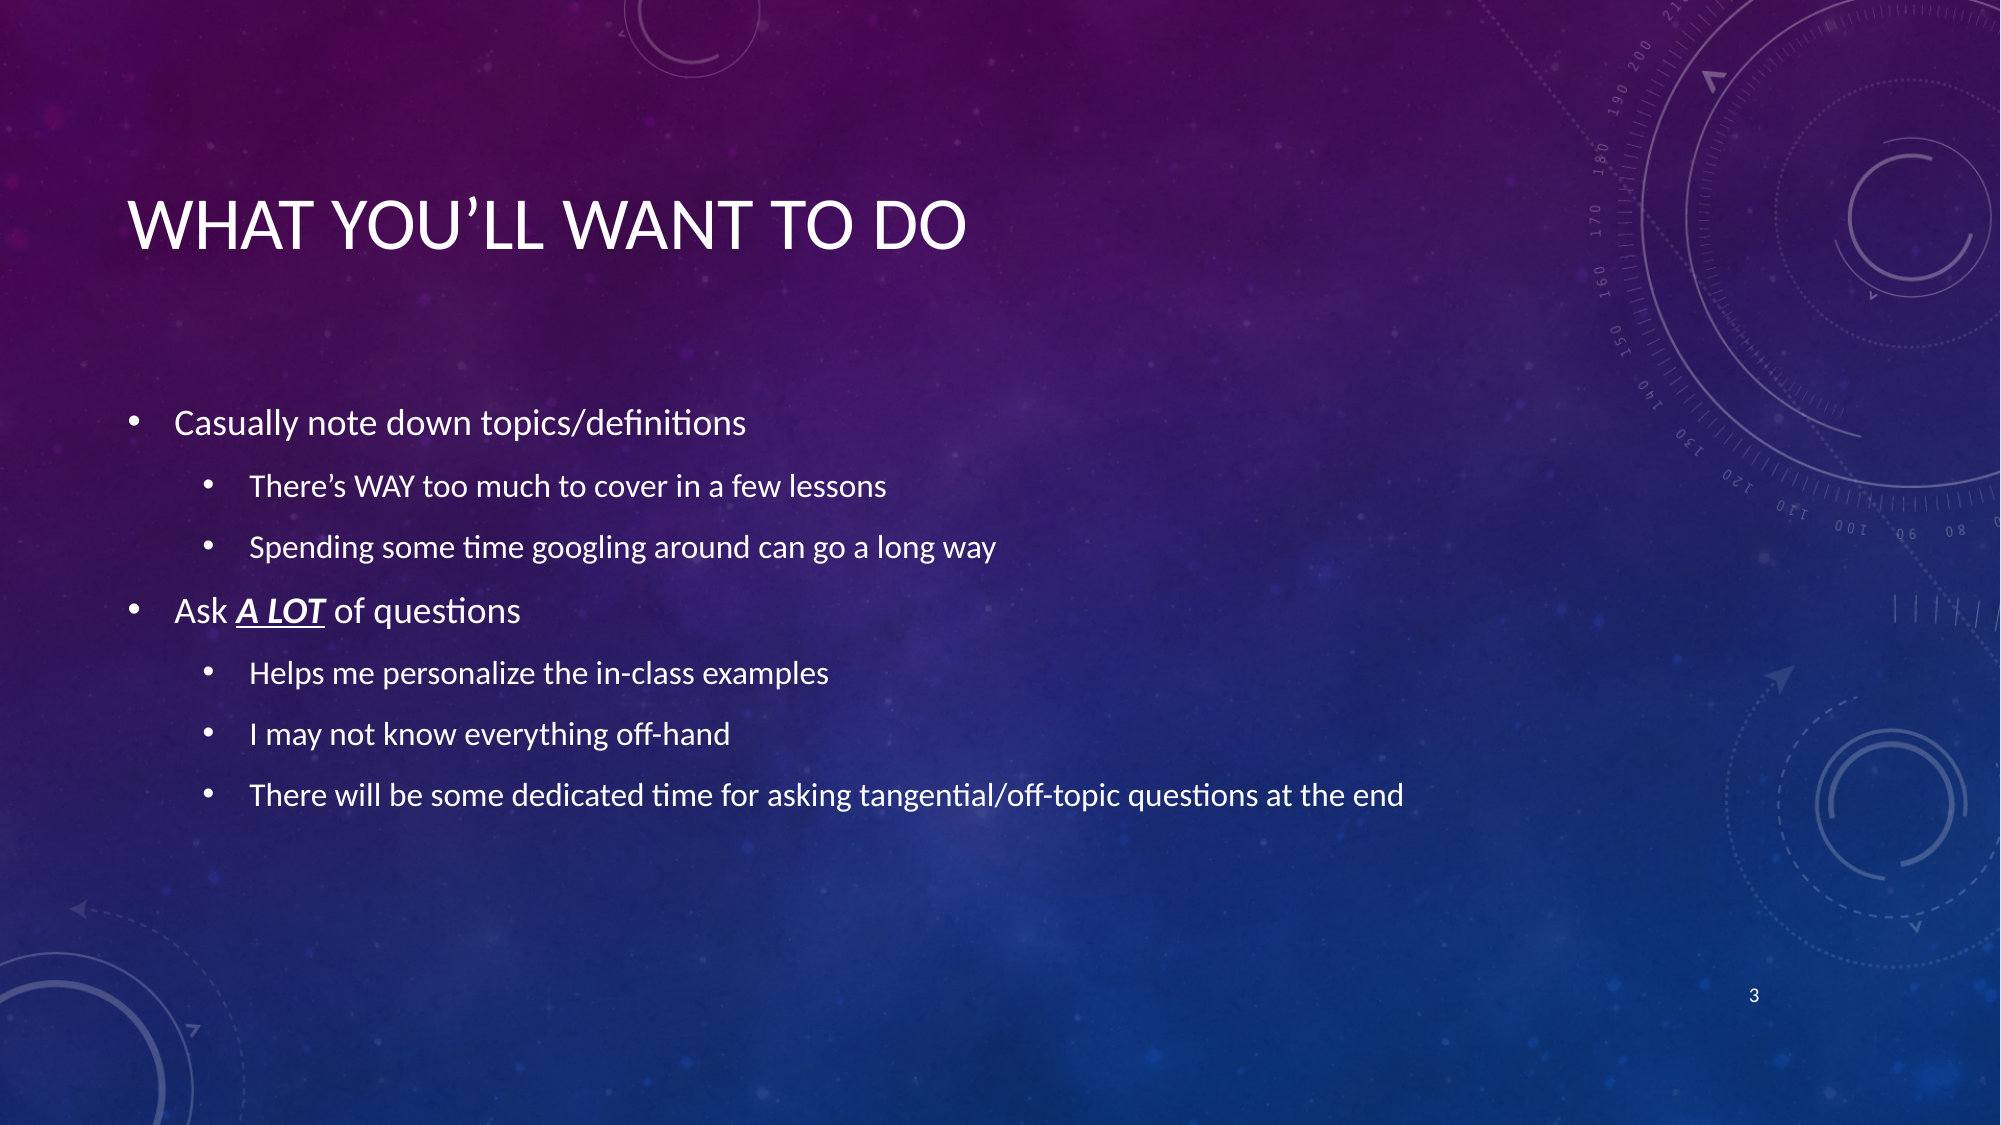

# What you’ll want to do
Casually note down topics/definitions
There’s WAY too much to cover in a few lessons
Spending some time googling around can go a long way
Ask A LOT of questions
Helps me personalize the in-class examples
I may not know everything off-hand
There will be some dedicated time for asking tangential/off-topic questions at the end

3